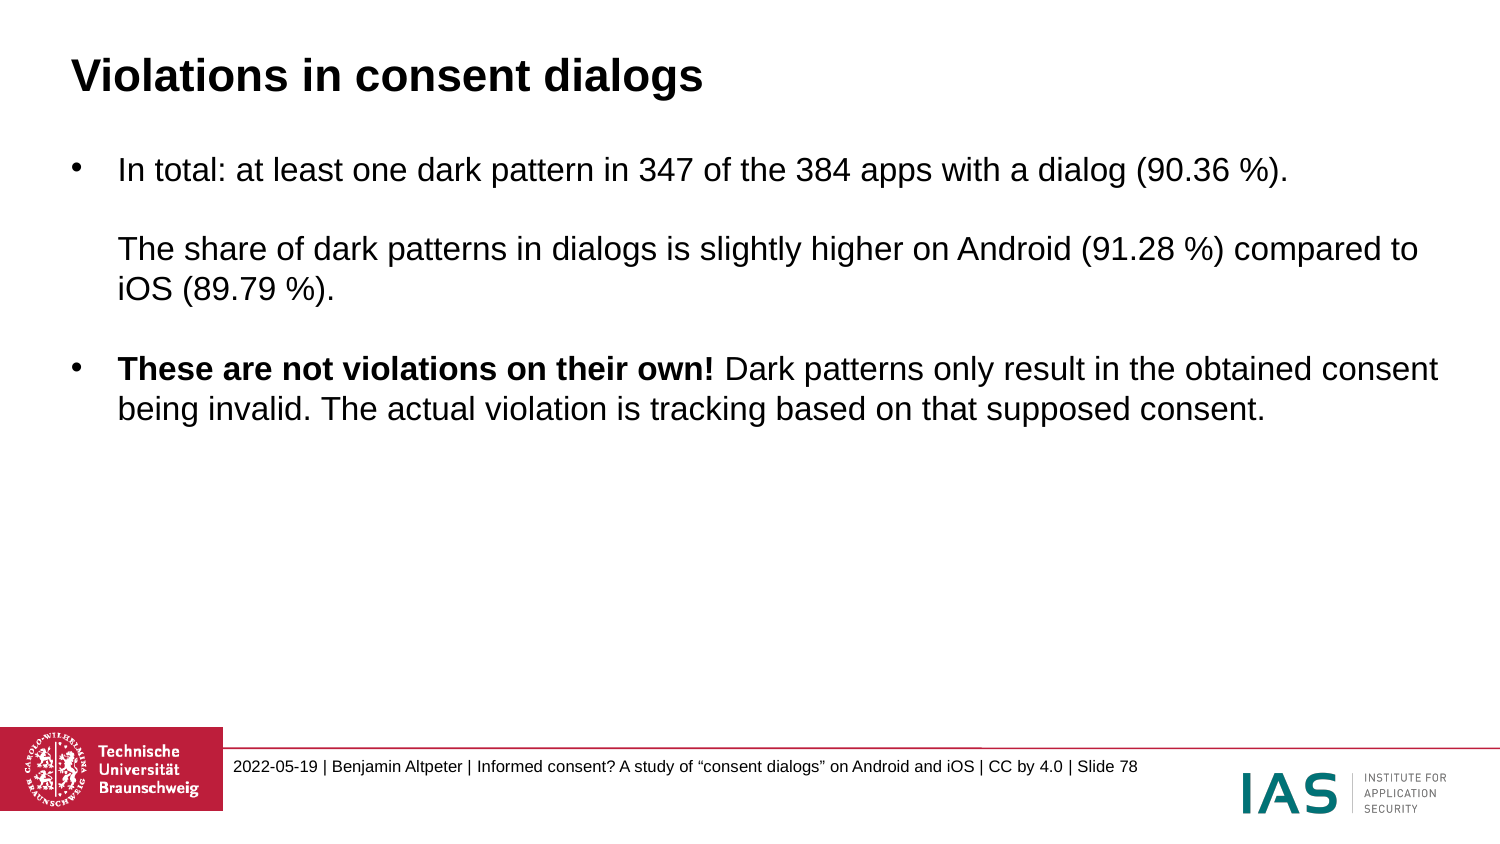

# Violations in consent dialogs
In total: at least one dark pattern in 347 of the 384 apps with a dialog (90.36 %).
The share of dark patterns in dialogs is slightly higher on Android (91.28 %) compared to iOS (89.79 %).

These are not violations on their own! Dark patterns only result in the obtained consent being invalid. The actual violation is tracking based on that supposed consent.